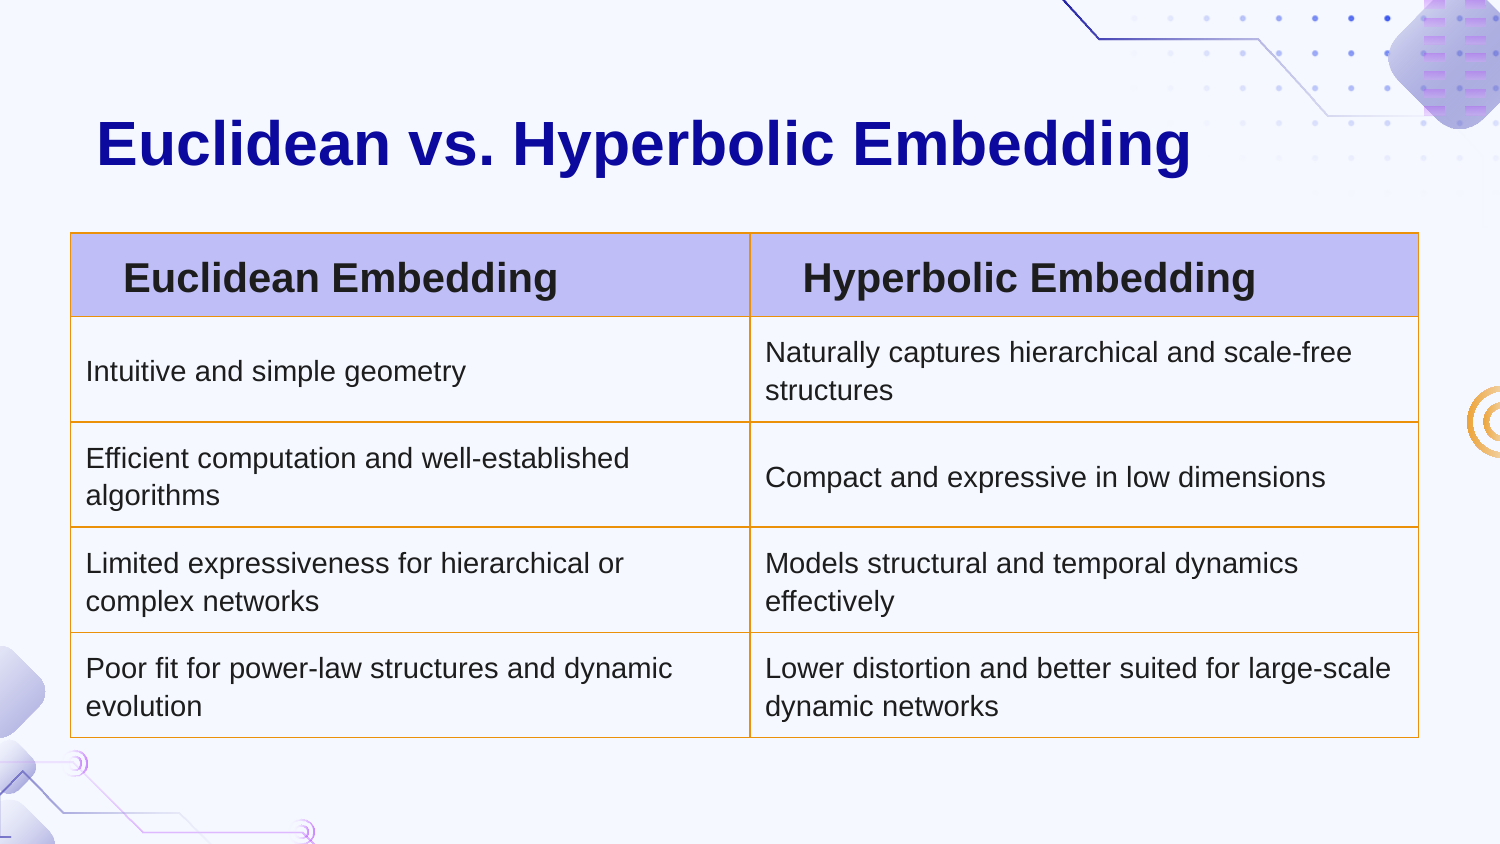

Euclidean vs. Hyperbolic Embedding
| Euclidean Embedding | Hyperbolic Embedding |
| --- | --- |
| Intuitive and simple geometry | Naturally captures hierarchical and scale-free structures |
| Efficient computation and well-established algorithms | Compact and expressive in low dimensions |
| Limited expressiveness for hierarchical or complex networks | Models structural and temporal dynamics effectively |
| Poor fit for power-law structures and dynamic evolution | Lower distortion and better suited for large-scale dynamic networks |